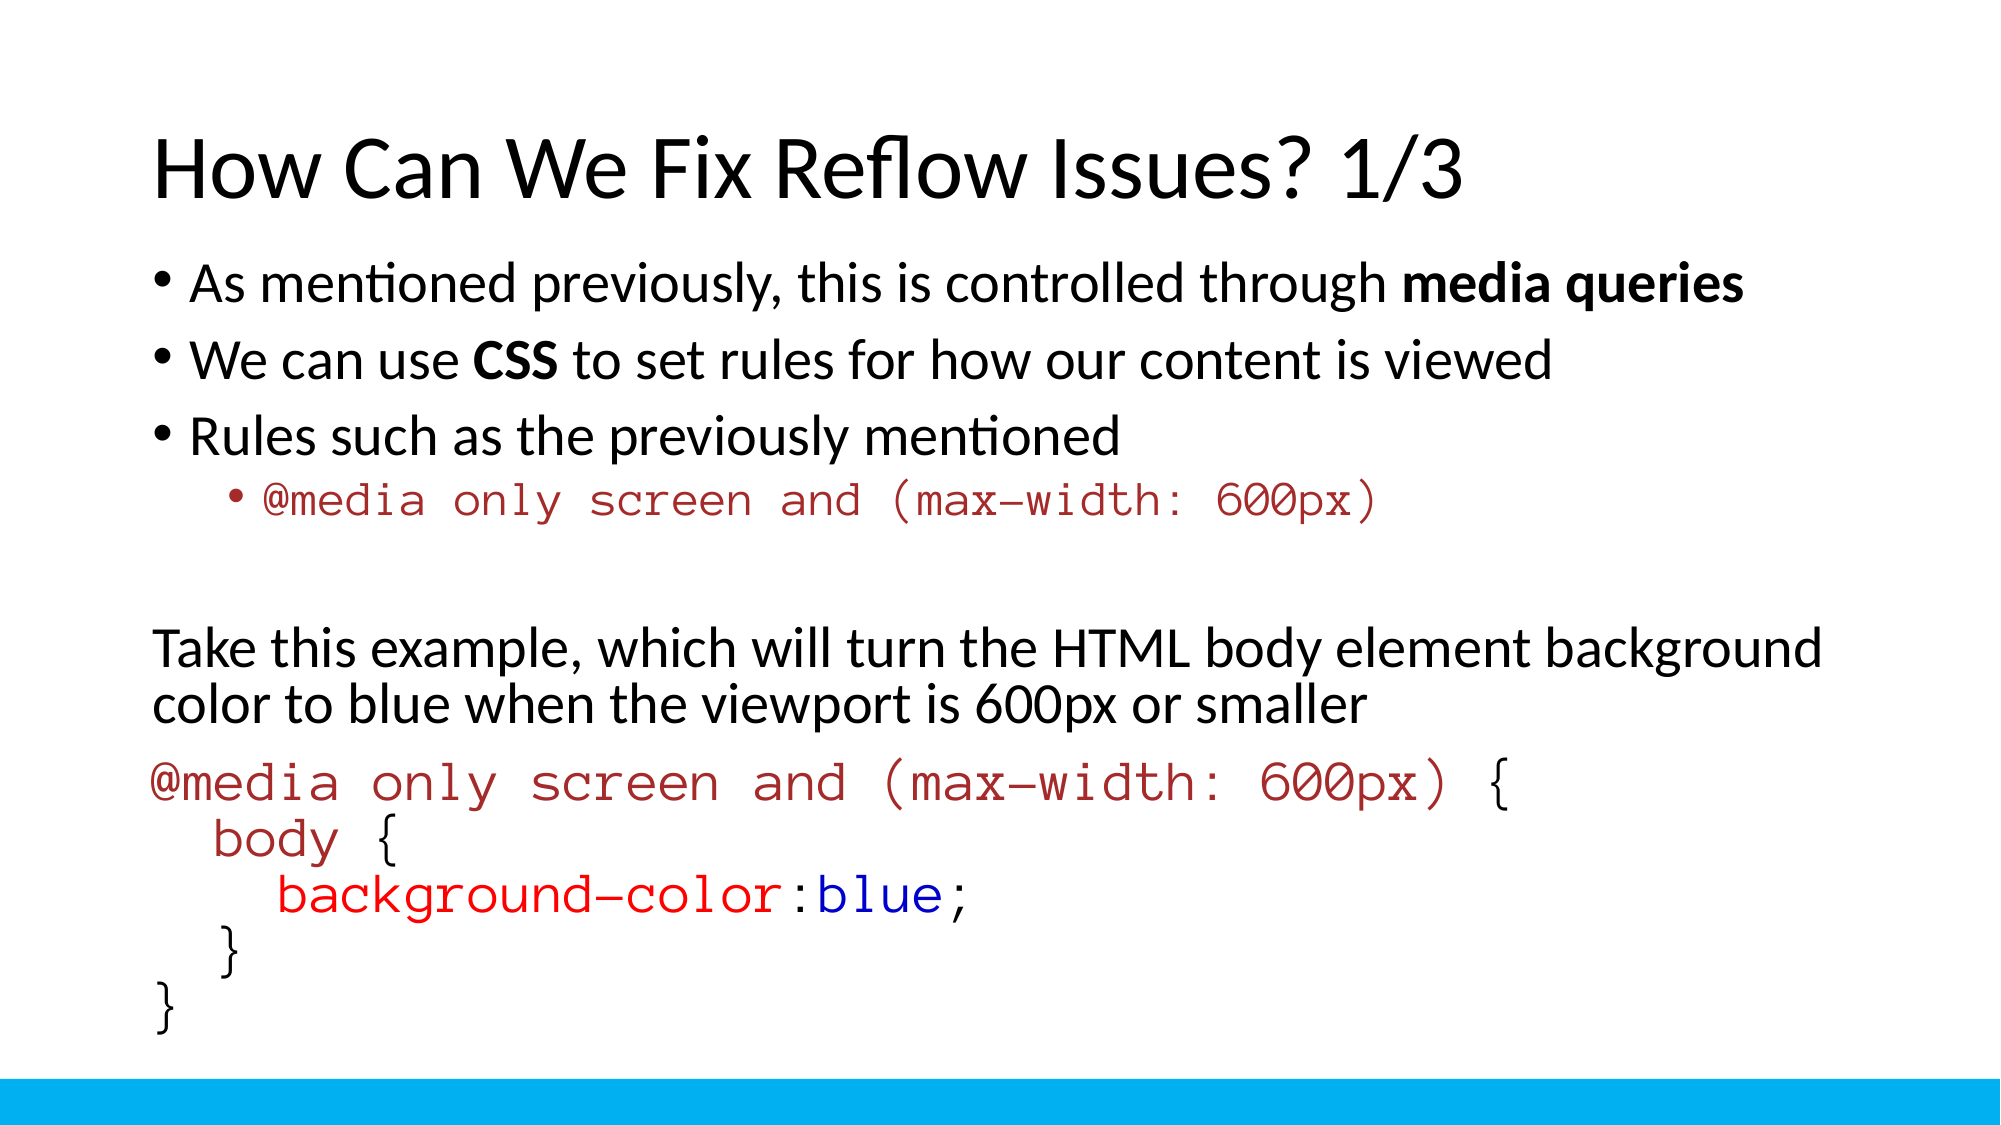

# How Can We Fix Reflow Issues? 1/3
As mentioned previously, this is controlled through media queries
We can use CSS to set rules for how our content is viewed
Rules such as the previously mentioned
@media only screen and (max-width: 600px)

Take this example, which will turn the HTML body element background color to blue when the viewport is 600px or smaller
@media only screen and (max-width: 600px) {
  body {
    background-color:blue;
  }
}